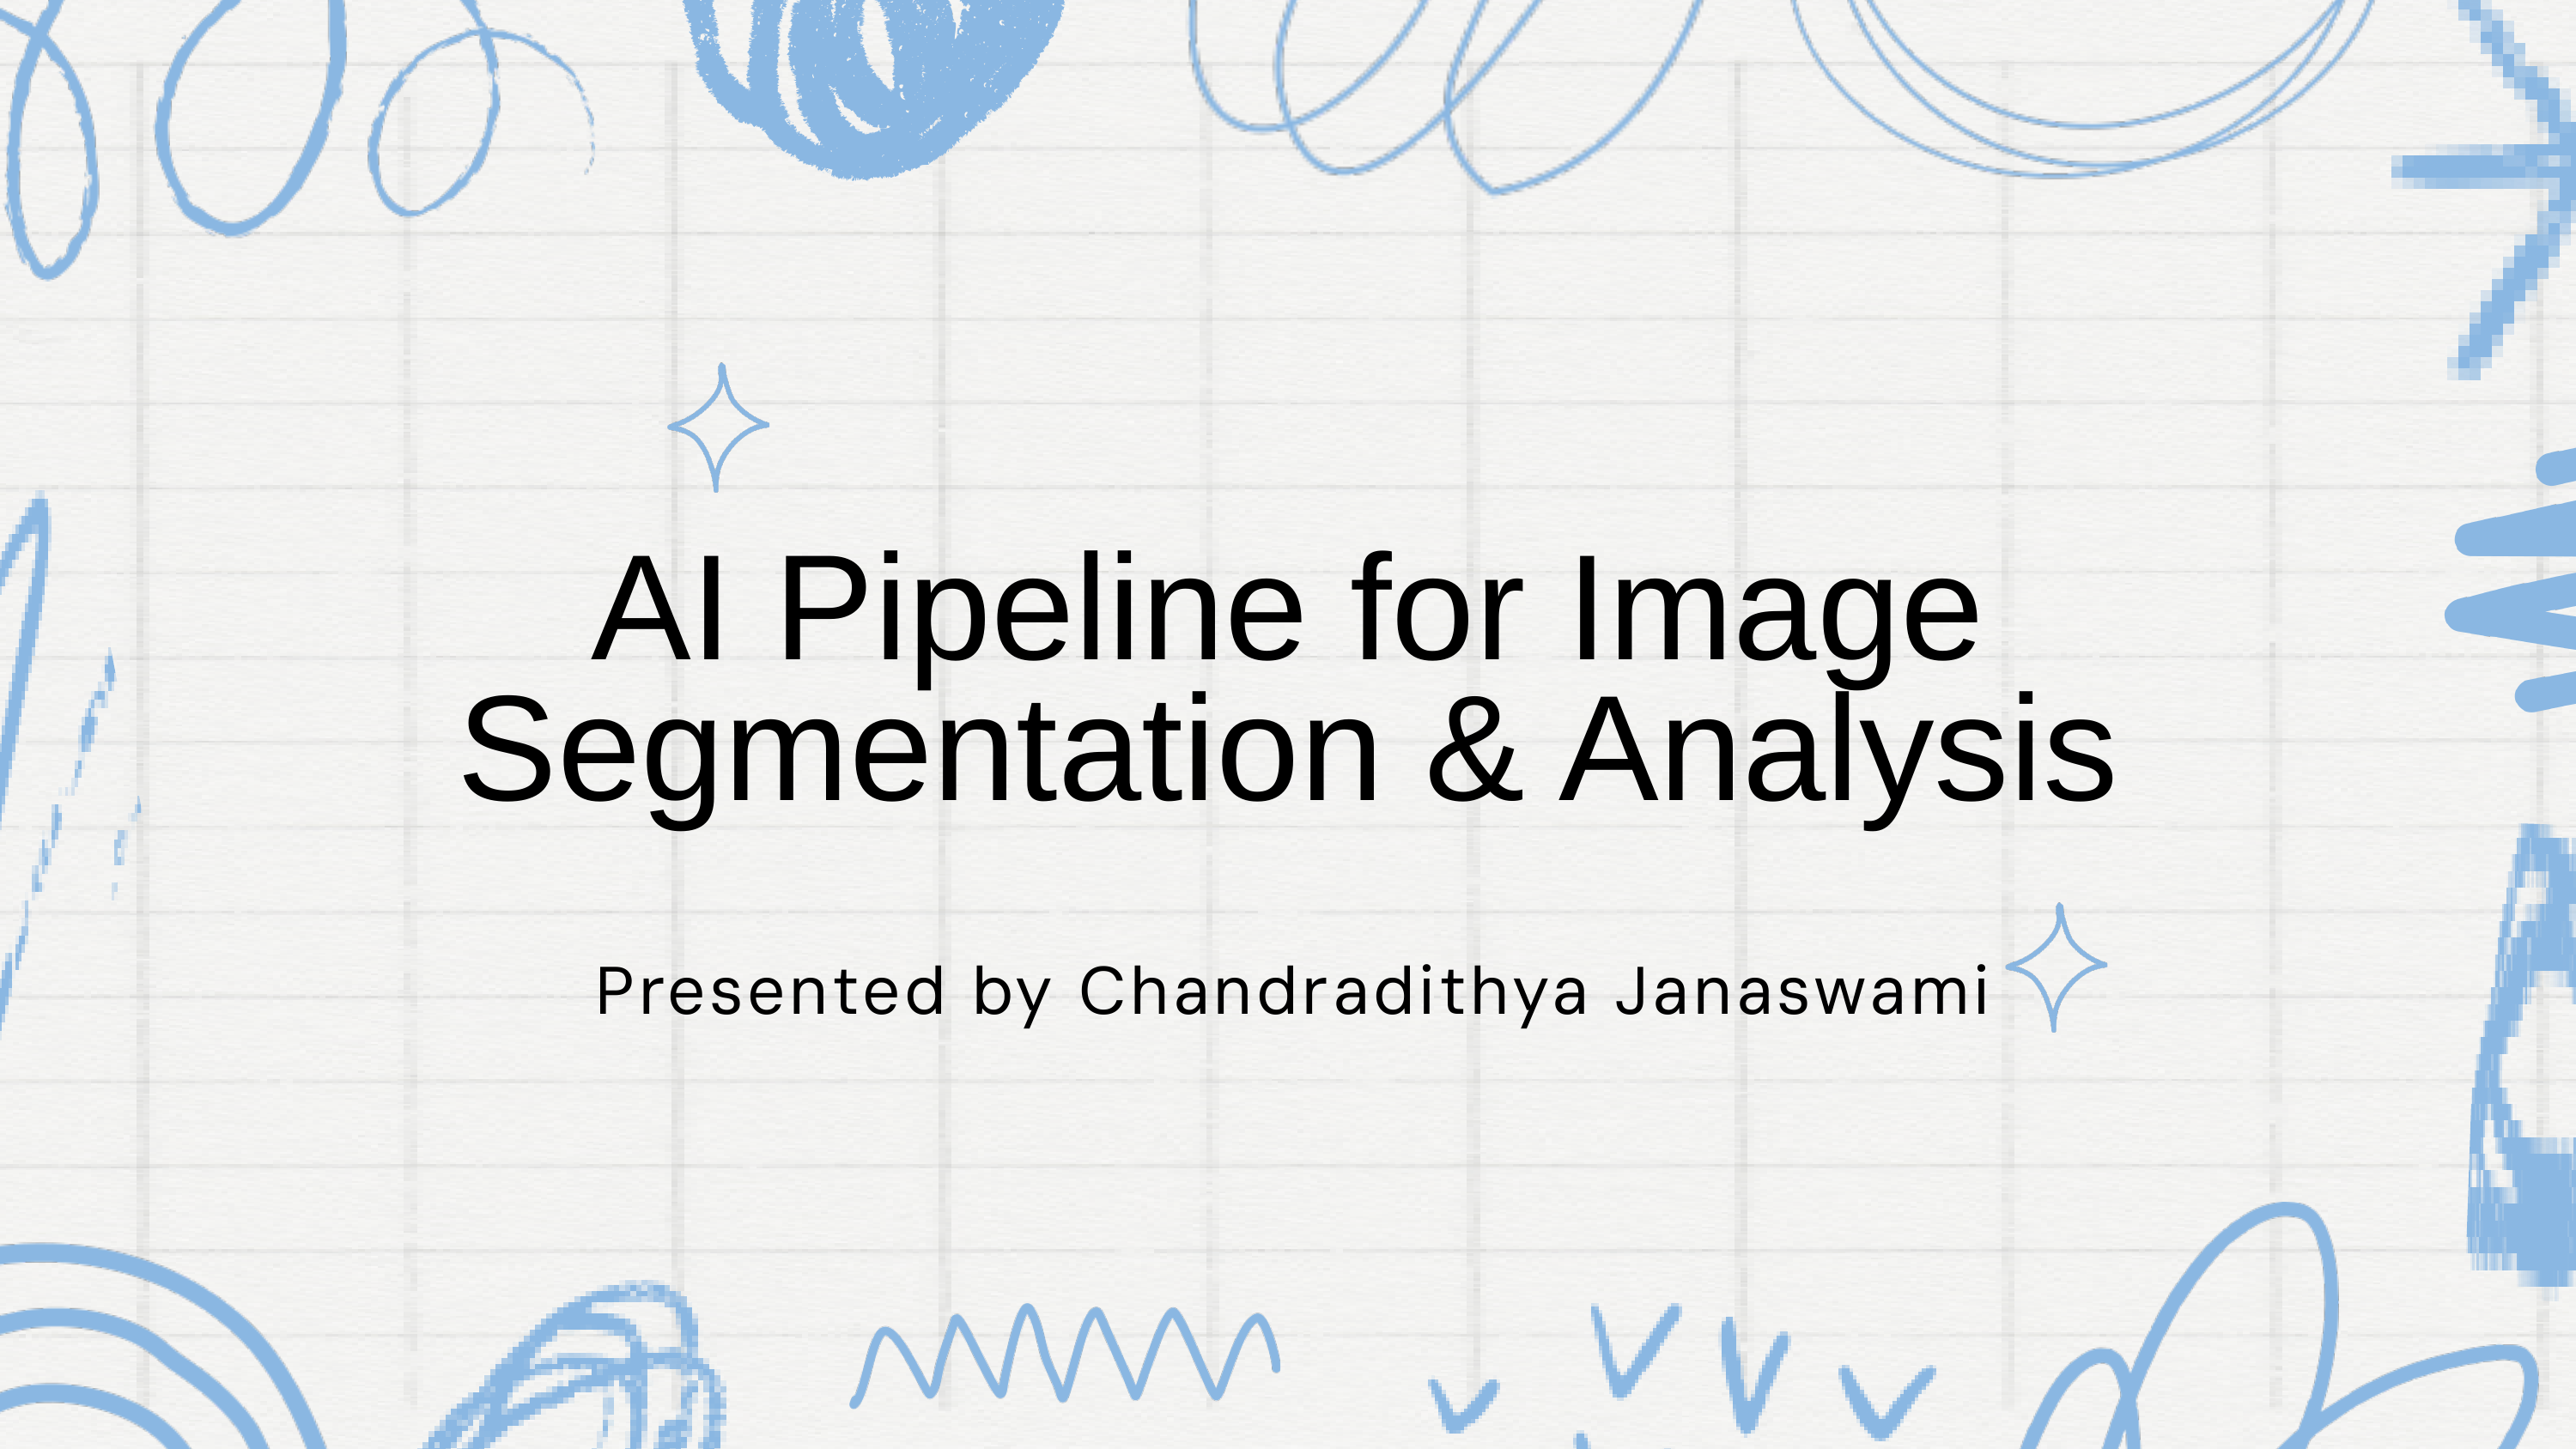

AI Pipeline for Image Segmentation & Analysis

Presented by Chandradithya Janaswami